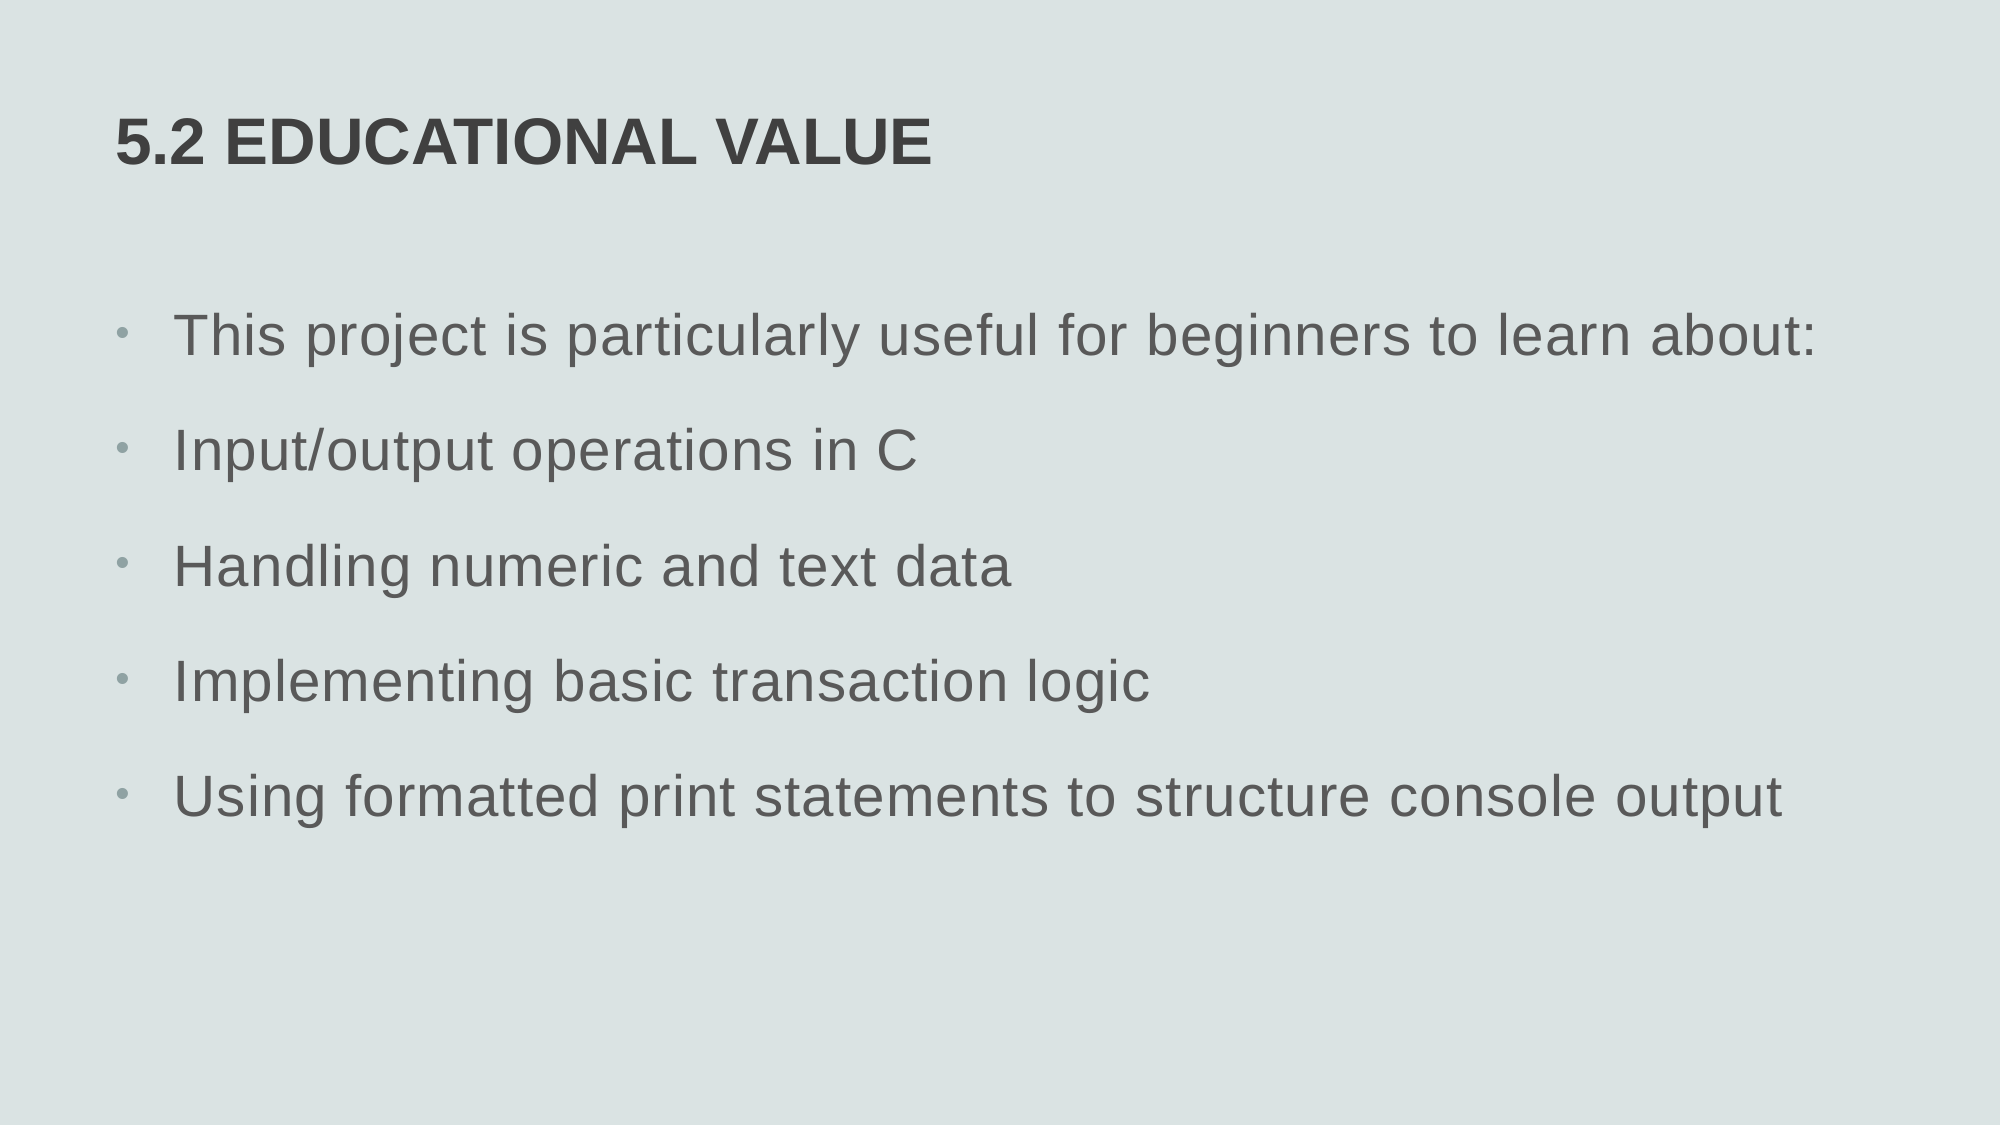

# 5.2 Educational Value
This project is particularly useful for beginners to learn about:
Input/output operations in C
Handling numeric and text data
Implementing basic transaction logic
Using formatted print statements to structure console output